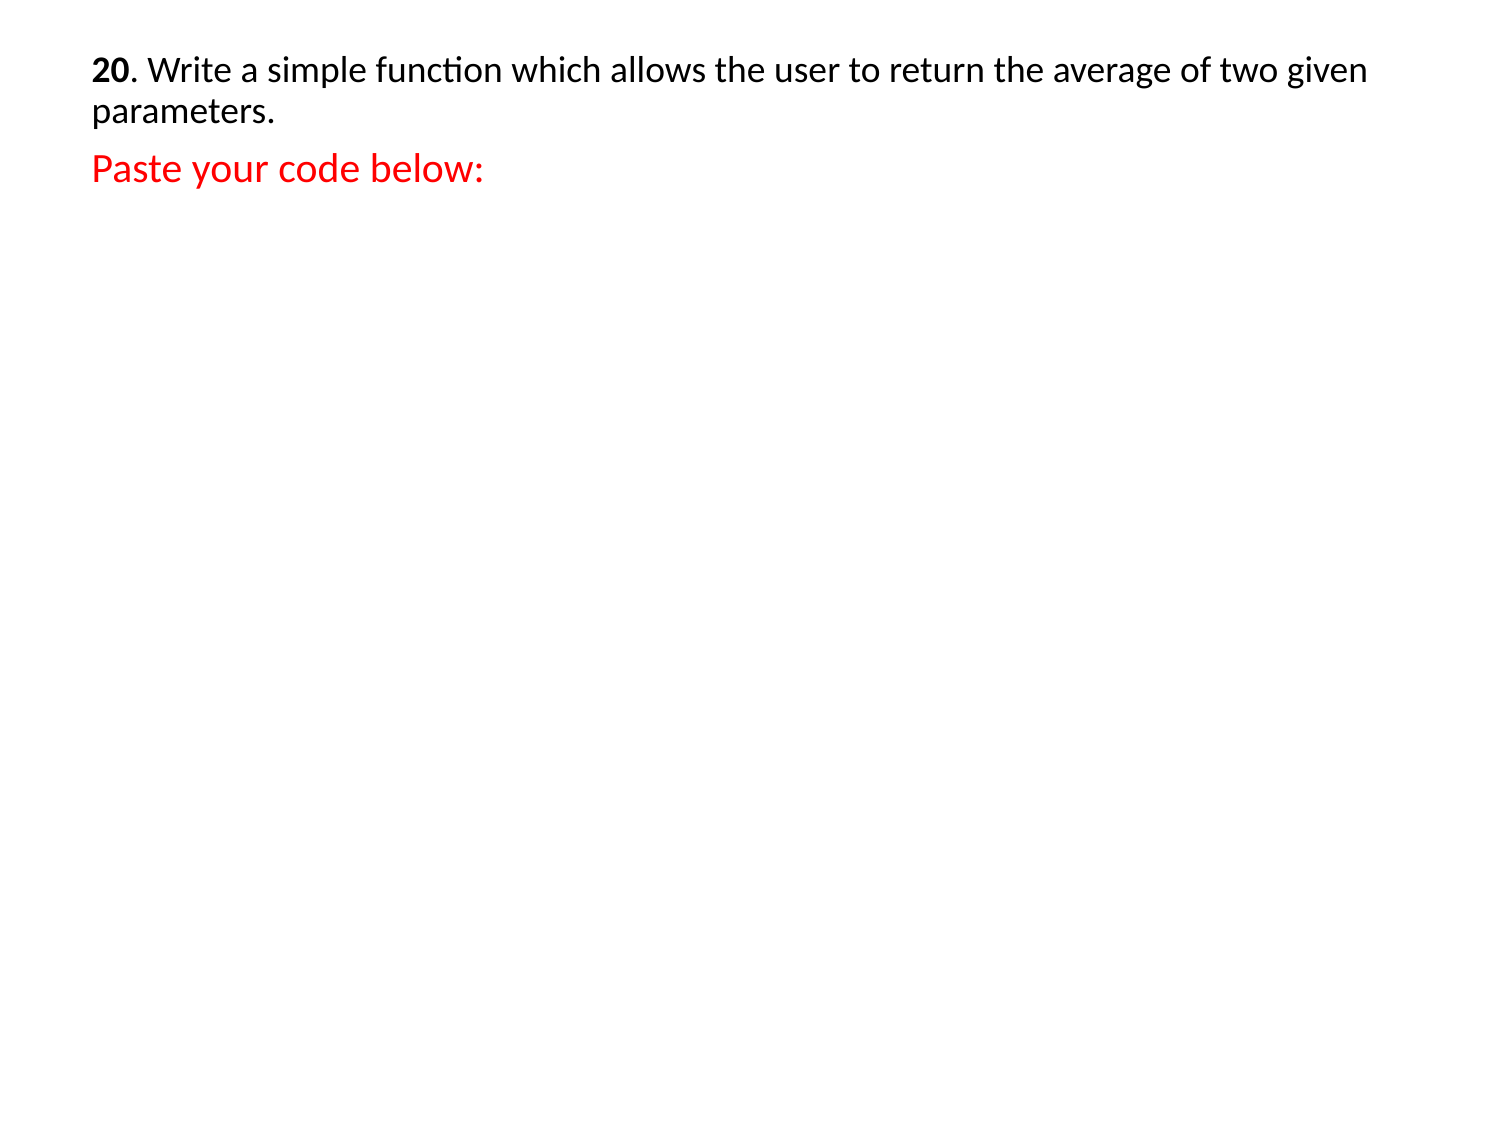

20. Write a simple function which allows the user to return the average of two given parameters.
Paste your code below: